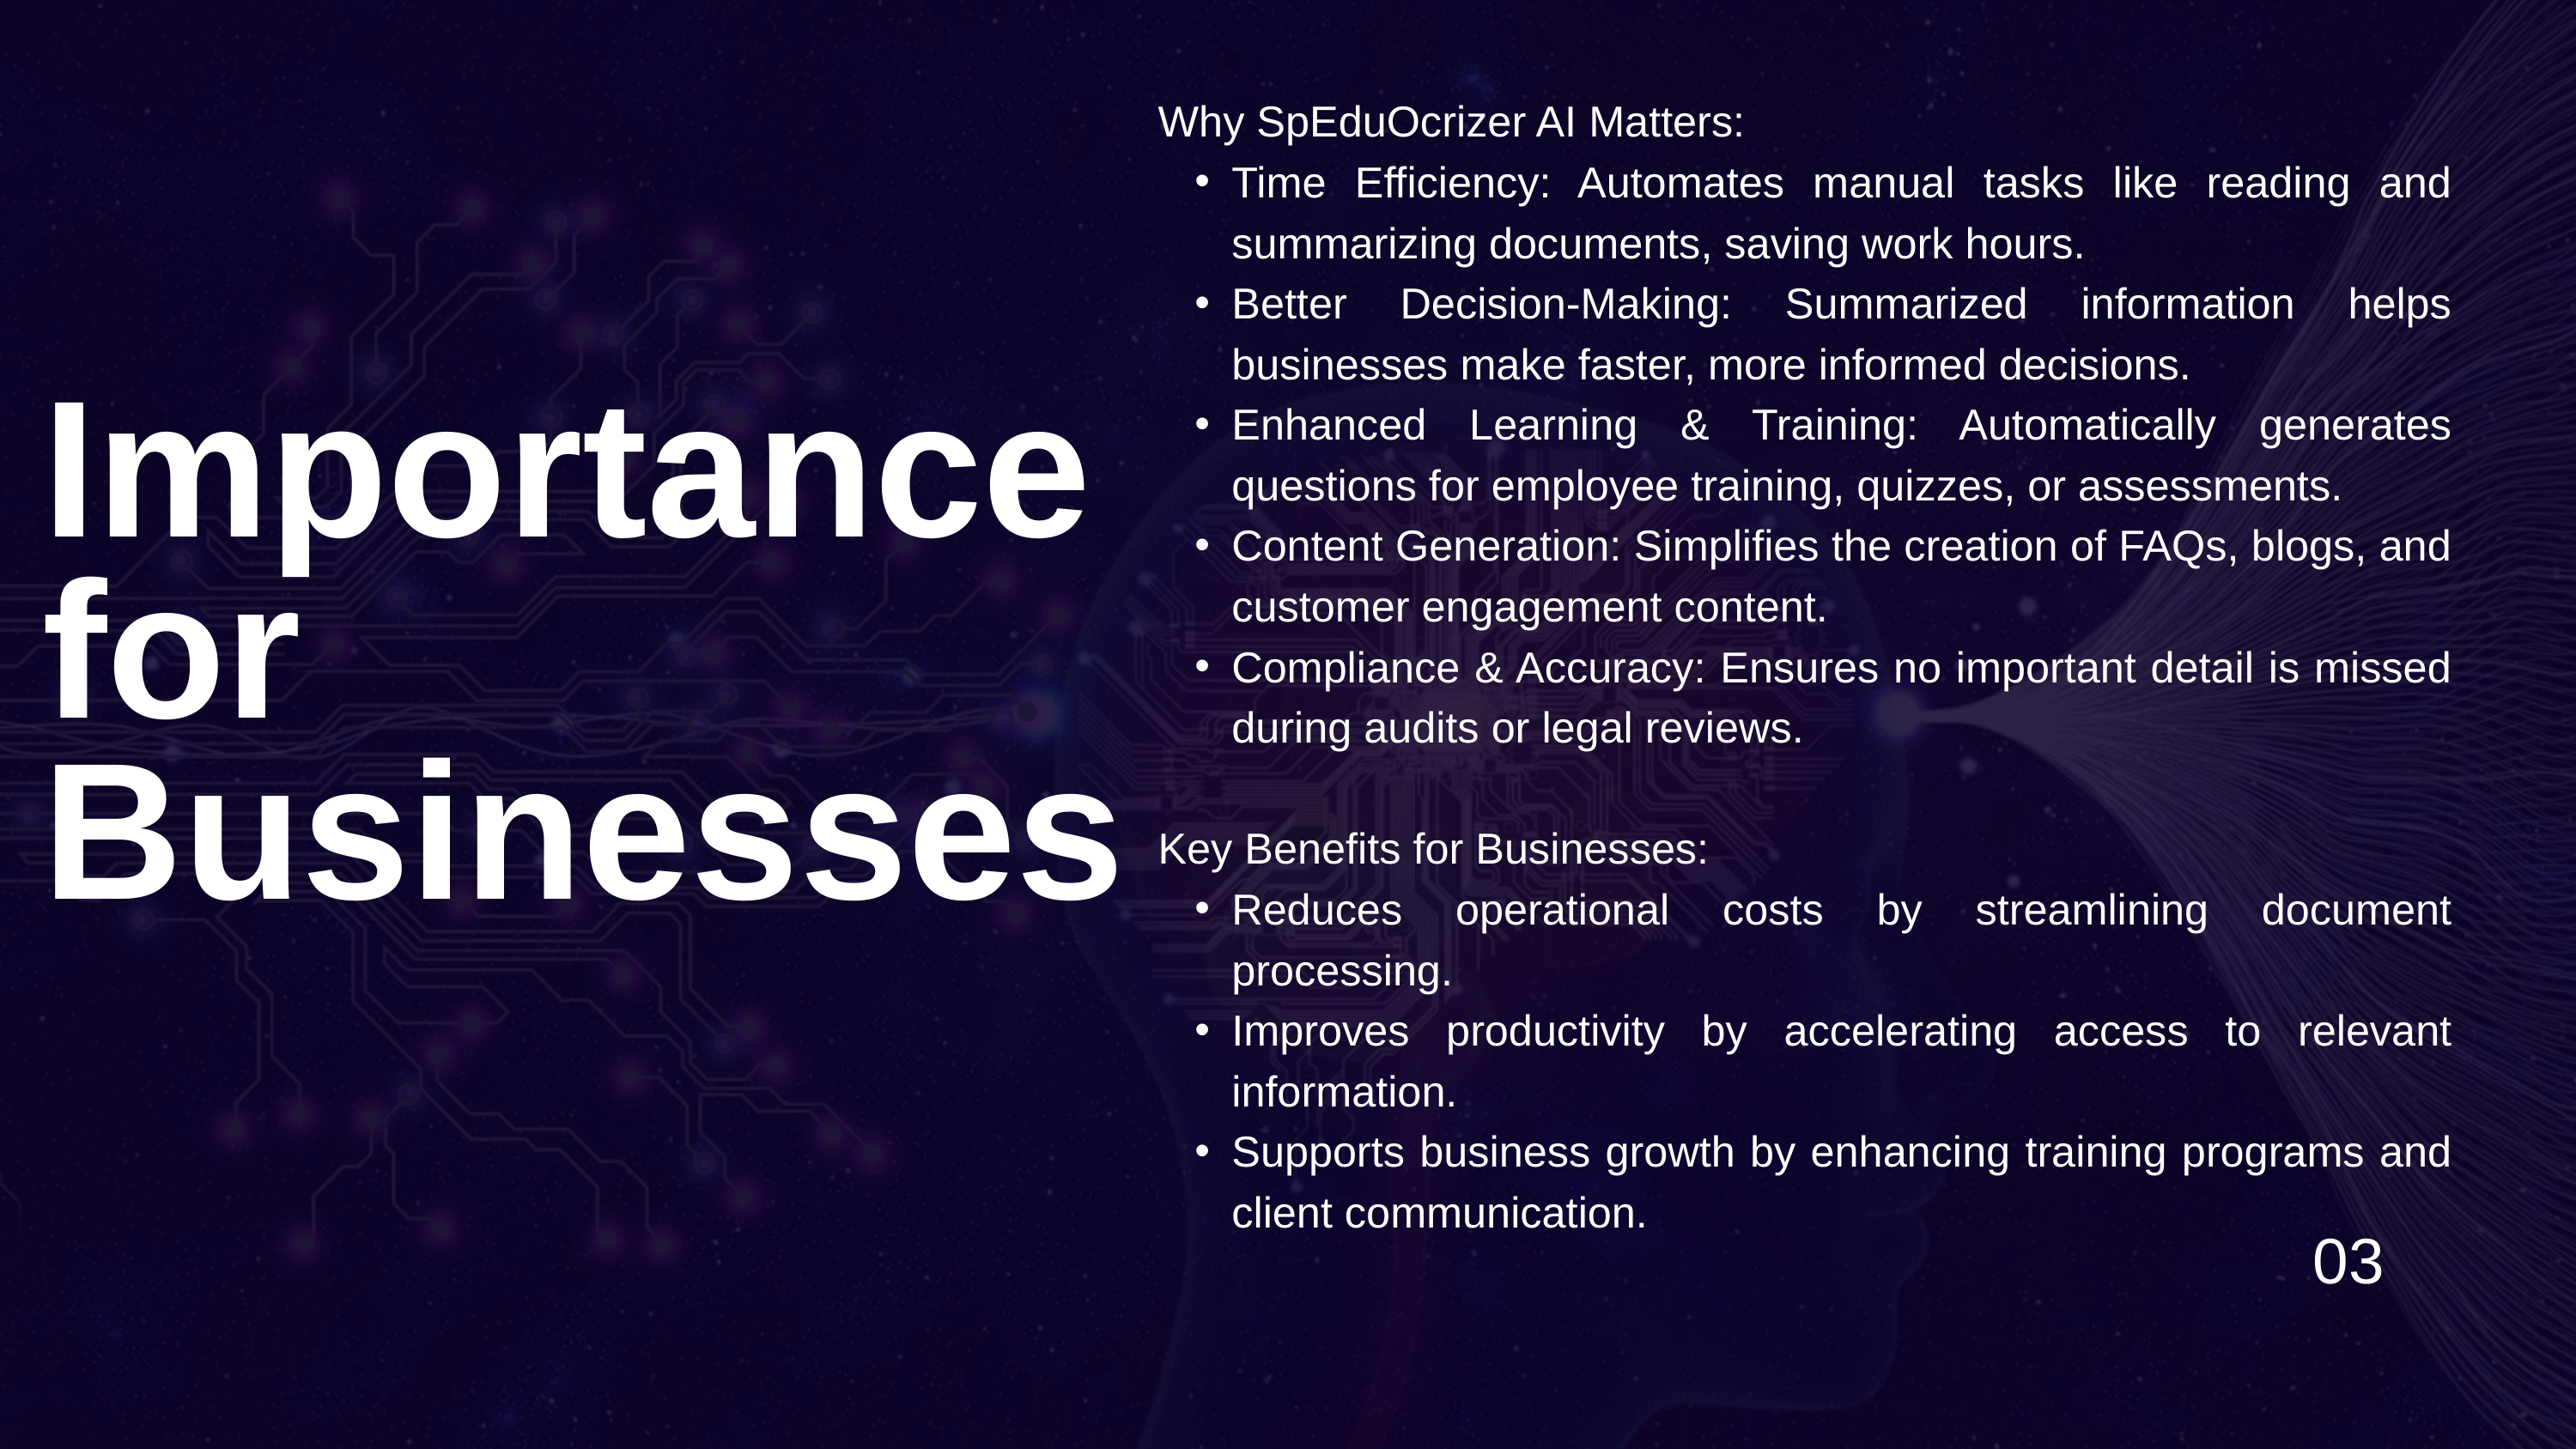

Why SpEduOcrizer AI Matters:
Time Efficiency: Automates manual tasks like reading and summarizing documents, saving work hours.
Better Decision-Making: Summarized information helps businesses make faster, more informed decisions.
Enhanced Learning & Training: Automatically generates questions for employee training, quizzes, or assessments.
Content Generation: Simplifies the creation of FAQs, blogs, and customer engagement content.
Compliance & Accuracy: Ensures no important detail is missed during audits or legal reviews.

Key Benefits for Businesses:
Reduces operational costs by streamlining document processing.
Improves productivity by accelerating access to relevant information.
Supports business growth by enhancing training programs and client communication.

Importance for Businesses
03